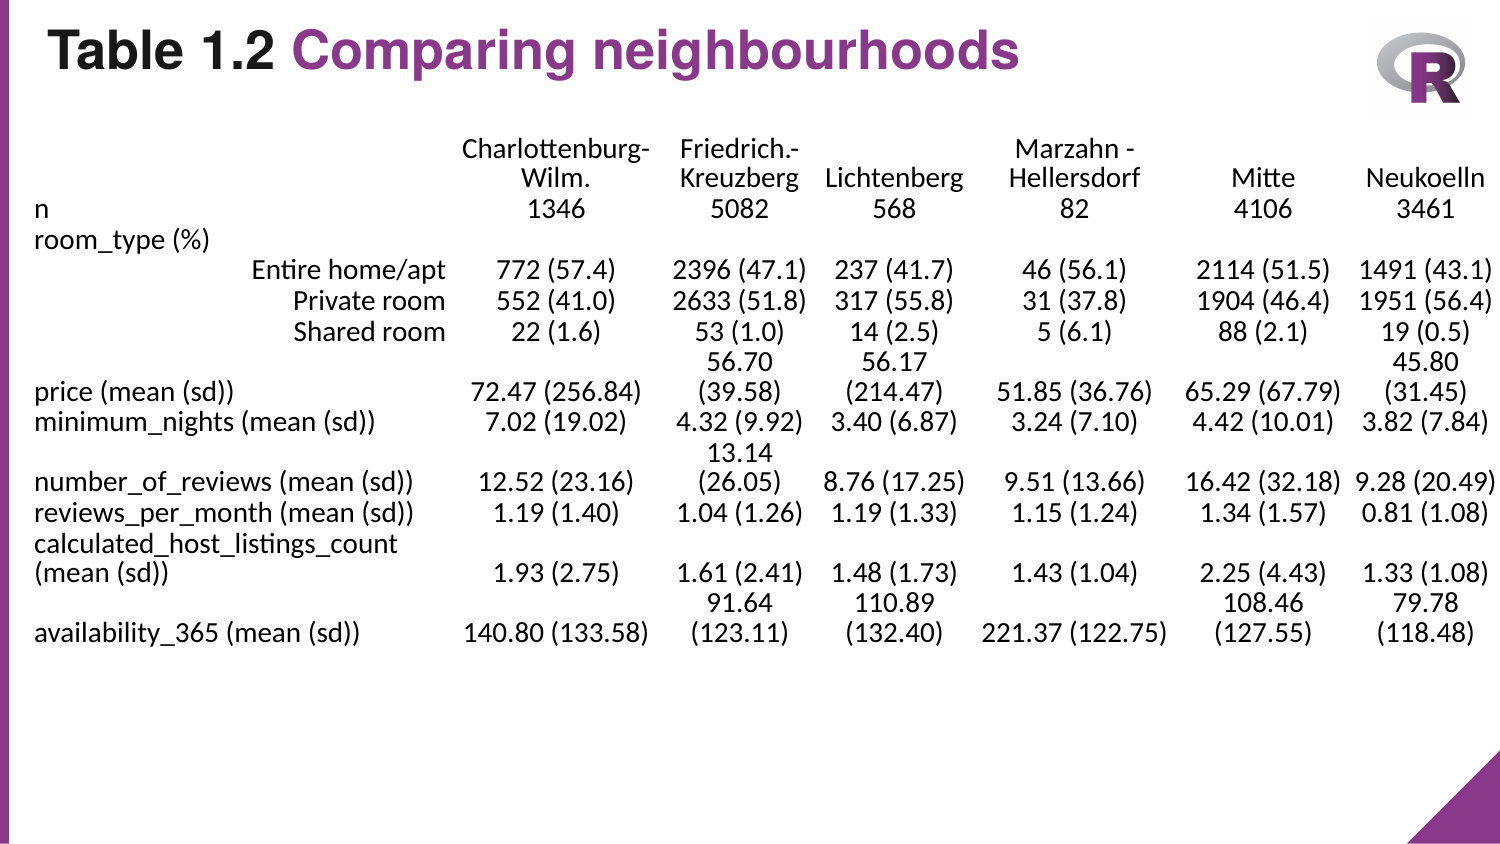

# Table 1.2 Comparing neighbourhoods
|  | Charlottenburg-Wilm. | Friedrich.-Kreuzberg | Lichtenberg | Marzahn - Hellersdorf | Mitte | Neukoelln |
| --- | --- | --- | --- | --- | --- | --- |
| n | 1346 | 5082 | 568 | 82 | 4106 | 3461 |
| room\_type (%) |  |  |  |  |  |  |
| Entire home/apt | 772 (57.4) | 2396 (47.1) | 237 (41.7) | 46 (56.1) | 2114 (51.5) | 1491 (43.1) |
| Private room | 552 (41.0) | 2633 (51.8) | 317 (55.8) | 31 (37.8) | 1904 (46.4) | 1951 (56.4) |
| Shared room | 22 (1.6) | 53 (1.0) | 14 (2.5) | 5 (6.1) | 88 (2.1) | 19 (0.5) |
| price (mean (sd)) | 72.47 (256.84) | 56.70 (39.58) | 56.17 (214.47) | 51.85 (36.76) | 65.29 (67.79) | 45.80 (31.45) |
| minimum\_nights (mean (sd)) | 7.02 (19.02) | 4.32 (9.92) | 3.40 (6.87) | 3.24 (7.10) | 4.42 (10.01) | 3.82 (7.84) |
| number\_of\_reviews (mean (sd)) | 12.52 (23.16) | 13.14 (26.05) | 8.76 (17.25) | 9.51 (13.66) | 16.42 (32.18) | 9.28 (20.49) |
| reviews\_per\_month (mean (sd)) | 1.19 (1.40) | 1.04 (1.26) | 1.19 (1.33) | 1.15 (1.24) | 1.34 (1.57) | 0.81 (1.08) |
| calculated\_host\_listings\_count (mean (sd)) | 1.93 (2.75) | 1.61 (2.41) | 1.48 (1.73) | 1.43 (1.04) | 2.25 (4.43) | 1.33 (1.08) |
| availability\_365 (mean (sd)) | 140.80 (133.58) | 91.64 (123.11) | 110.89 (132.40) | 221.37 (122.75) | 108.46 (127.55) | 79.78 (118.48) |